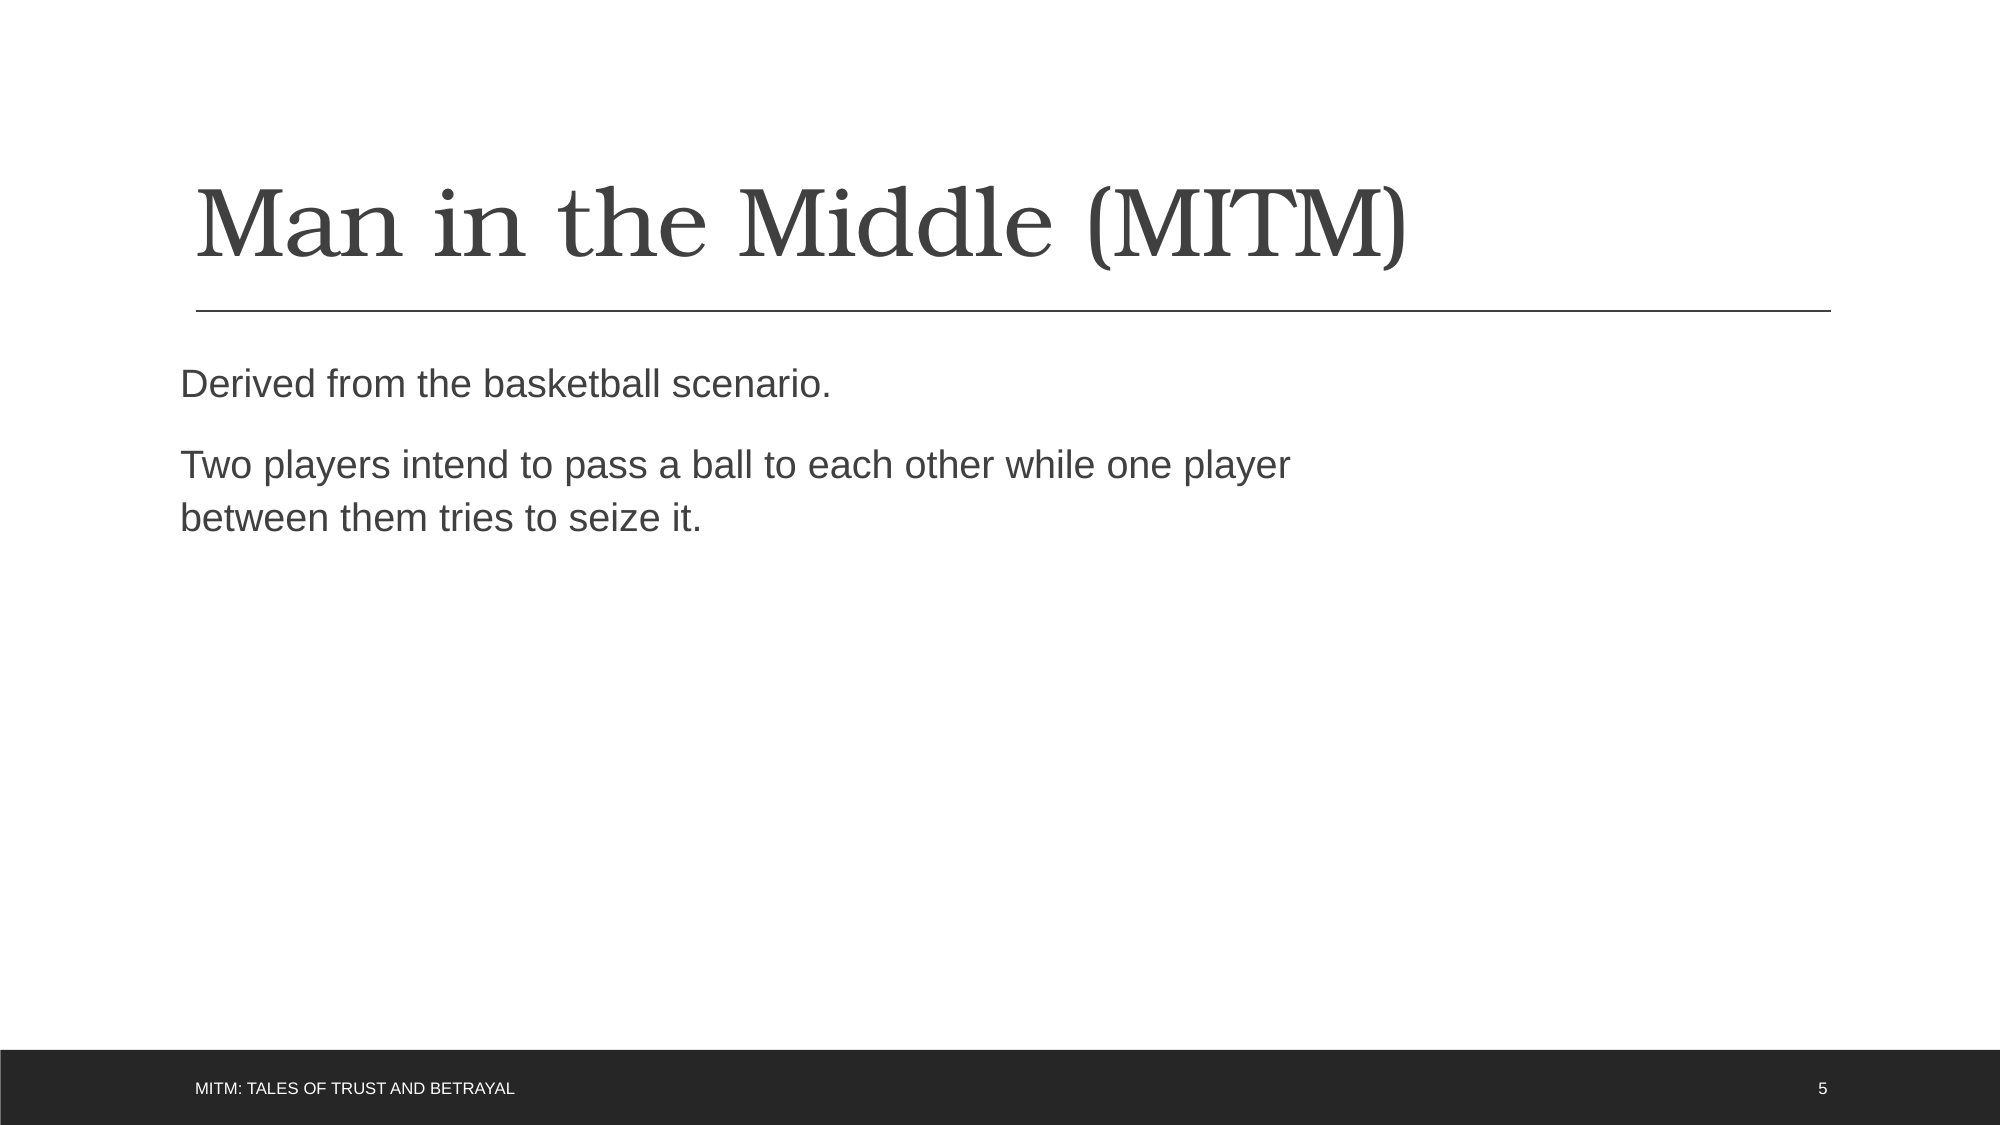

# Man in the Middle (MITM)
Derived from the basketball scenario.
Two players intend to pass a ball to each other while one player between them tries to seize it.
MITM: Tales of Trust and Betrayal
5